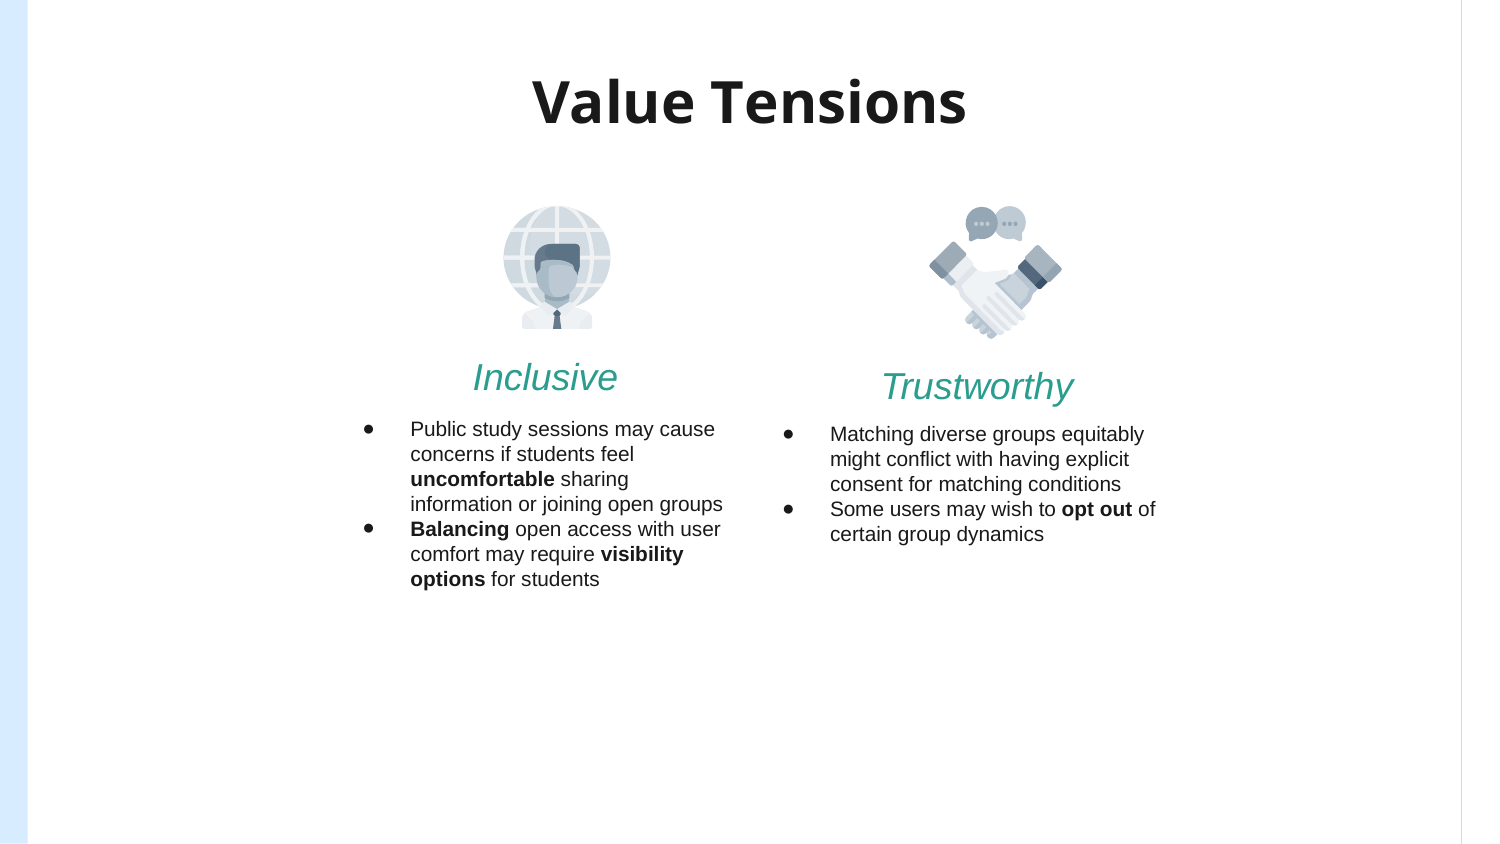

# Value Tensions

Trustworthy
Inclusive
Public study sessions may cause concerns if students feel uncomfortable sharing information or joining open groups
Balancing open access with user comfort may require visibility options for students
Matching diverse groups equitably might conflict with having explicit consent for matching conditions
Some users may wish to opt out of certain group dynamics